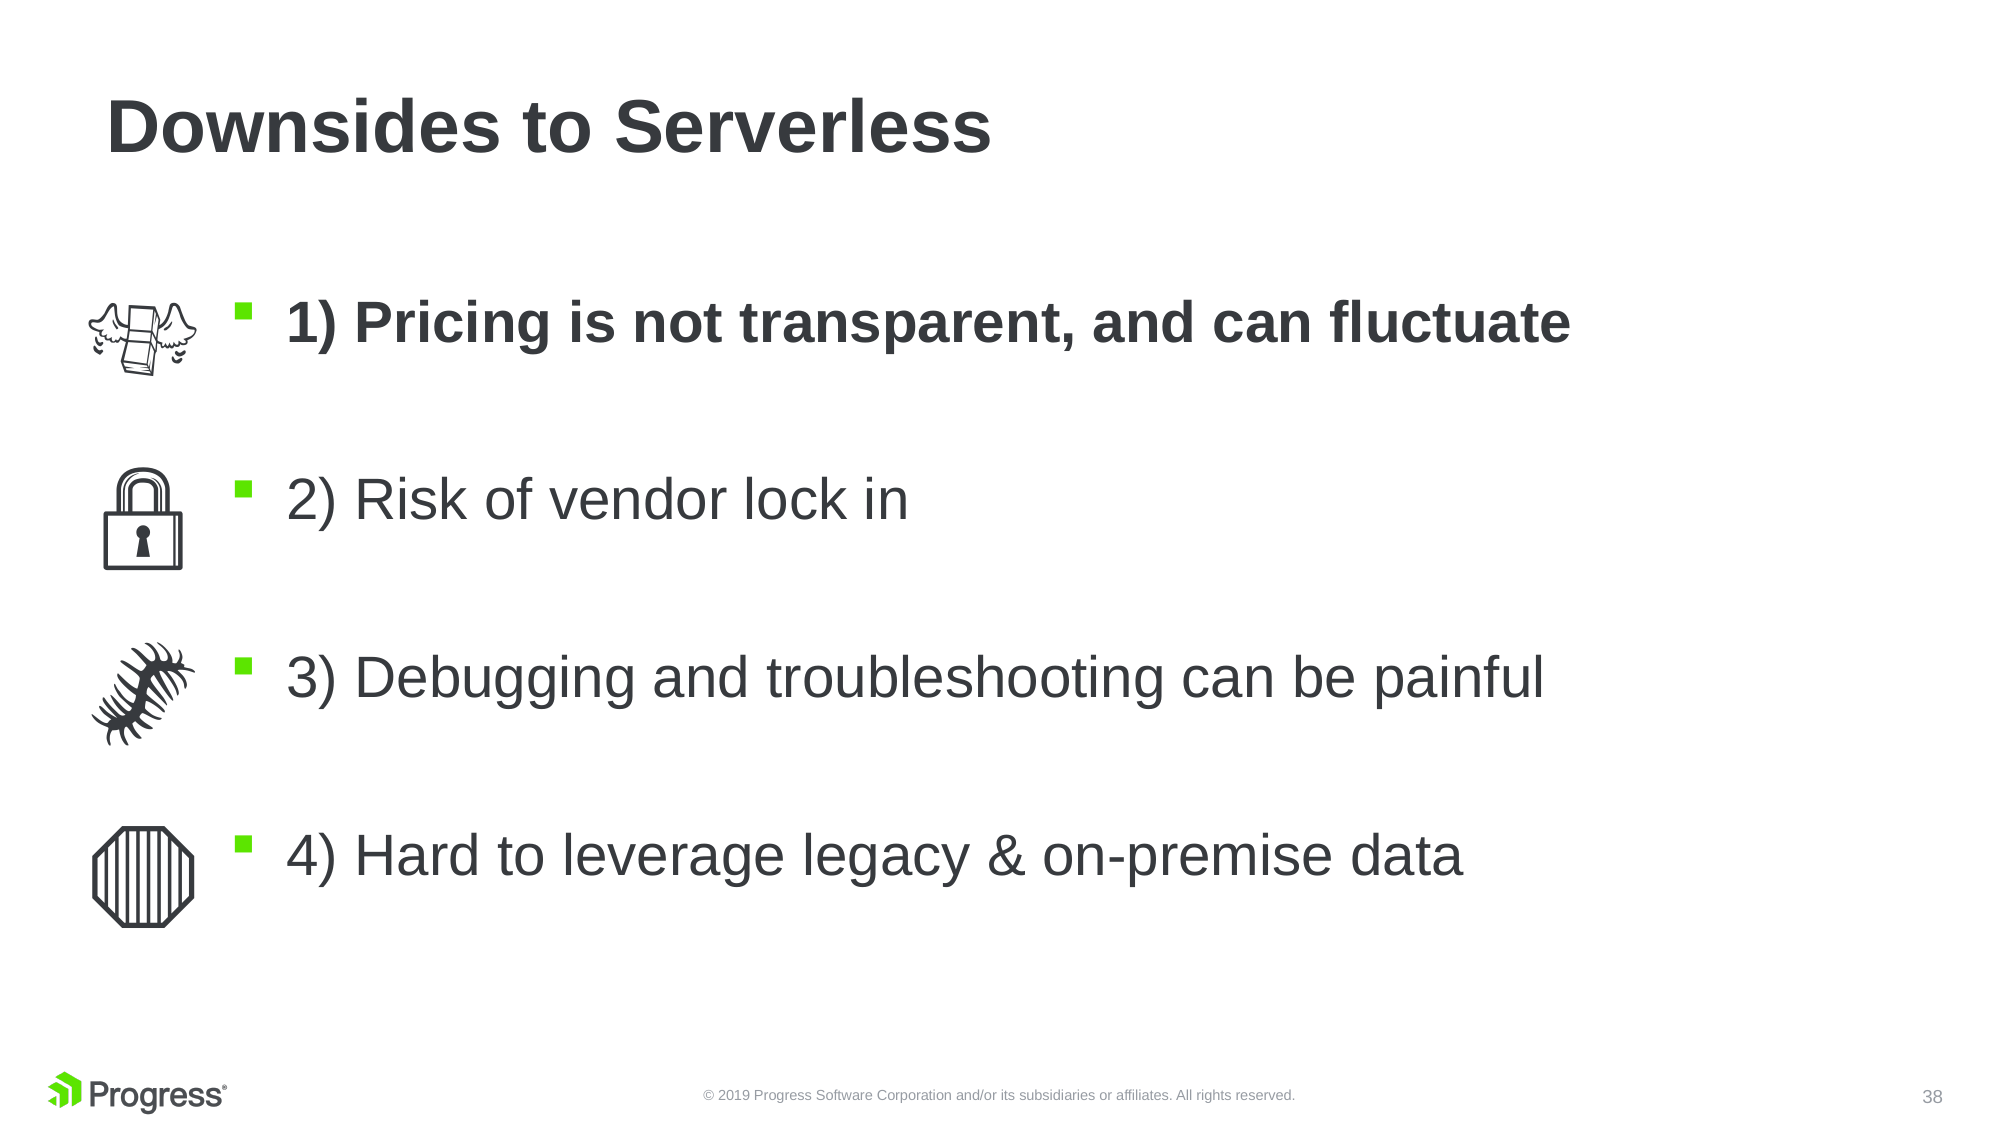

# Downsides to Serverless
💸
1) Pricing is not transparent, and can fluctuate

2) Risk of vendor lock in

3) Debugging and troubleshooting can be painful

4) Hard to leverage legacy & on-premise data
🔒
🐛
🛑